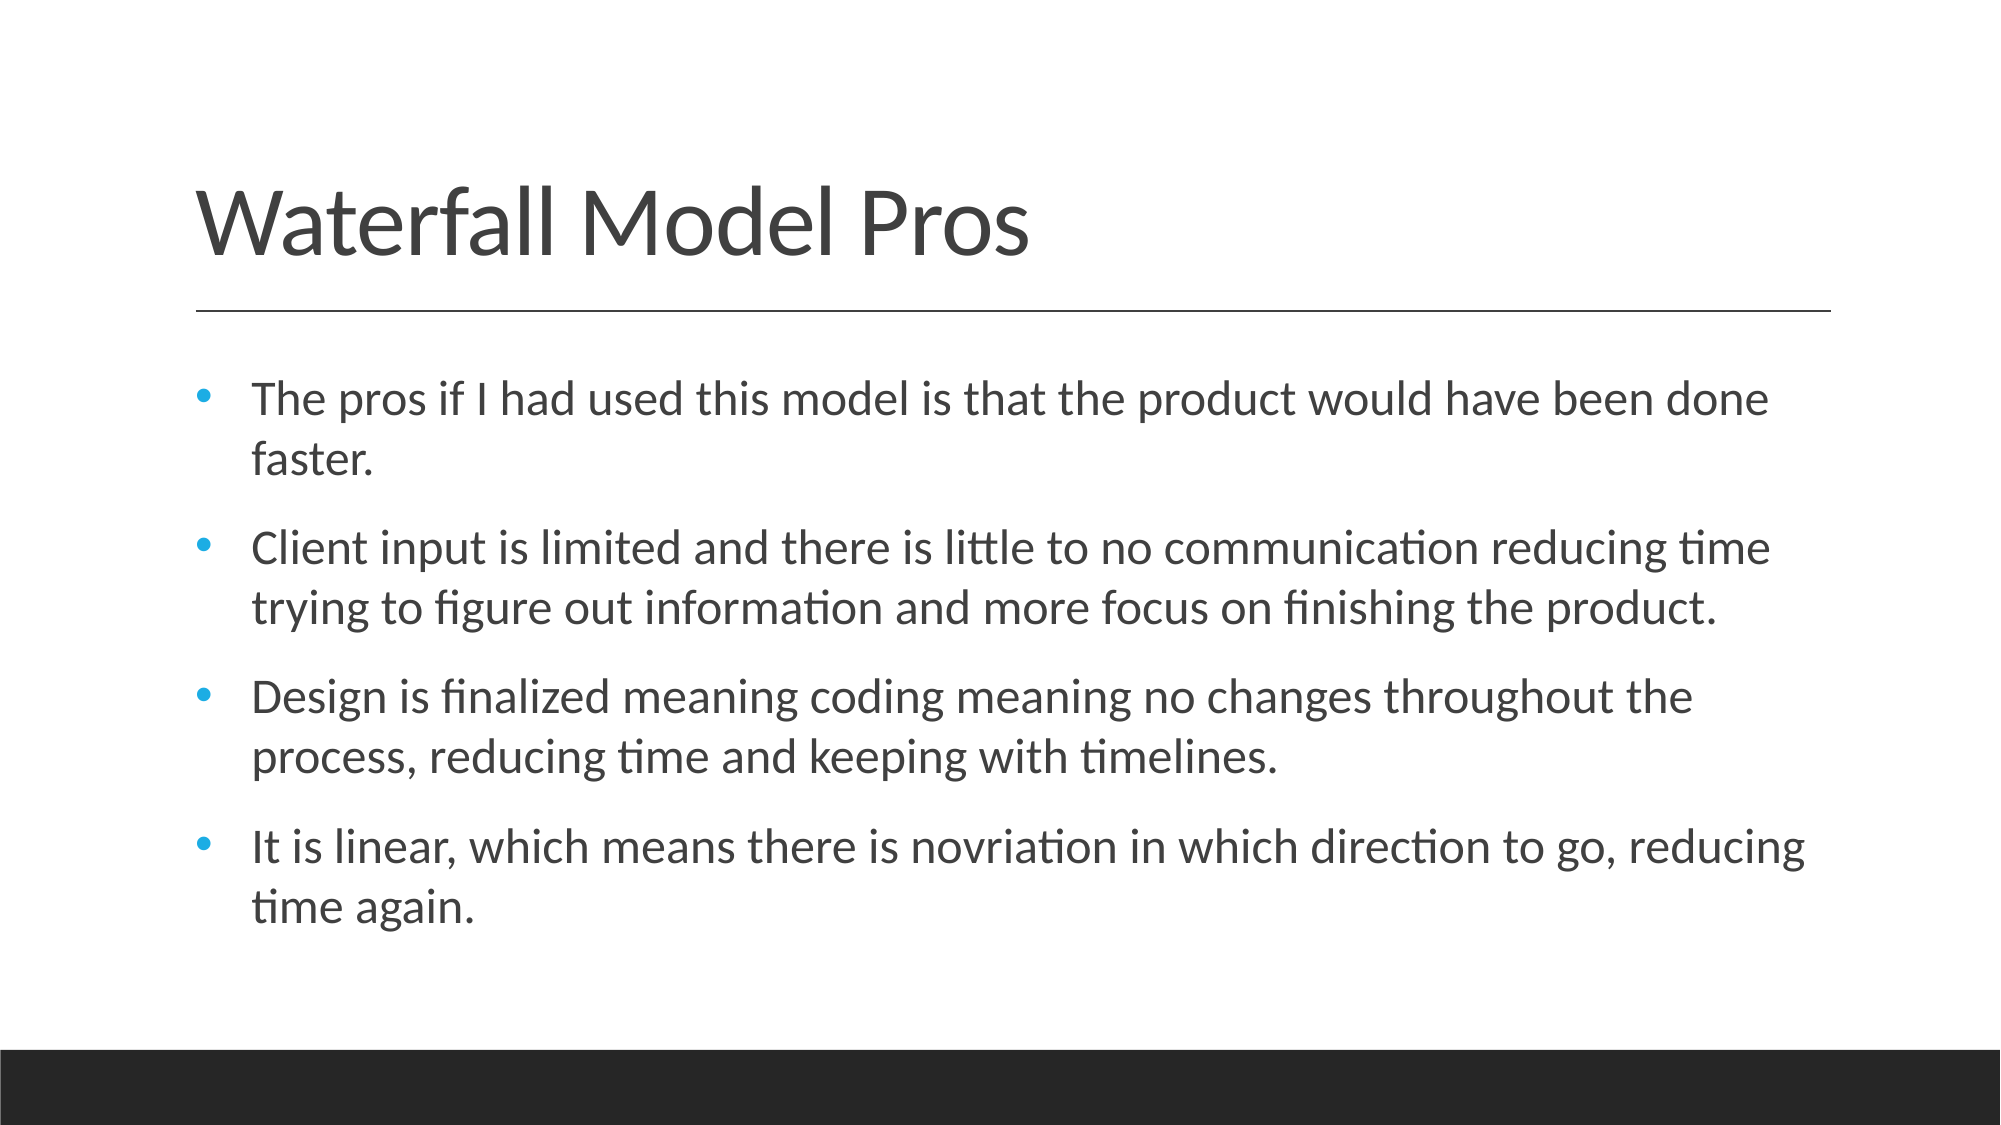

# Waterfall Model Pros
The pros if I had used this model is that the product would have been done faster.
Client input is limited and there is little to no communication reducing time trying to figure out information and more focus on finishing the product.
Design is finalized meaning coding meaning no changes throughout the process, reducing time and keeping with timelines.
It is linear, which means there is novriation in which direction to go, reducing time again.